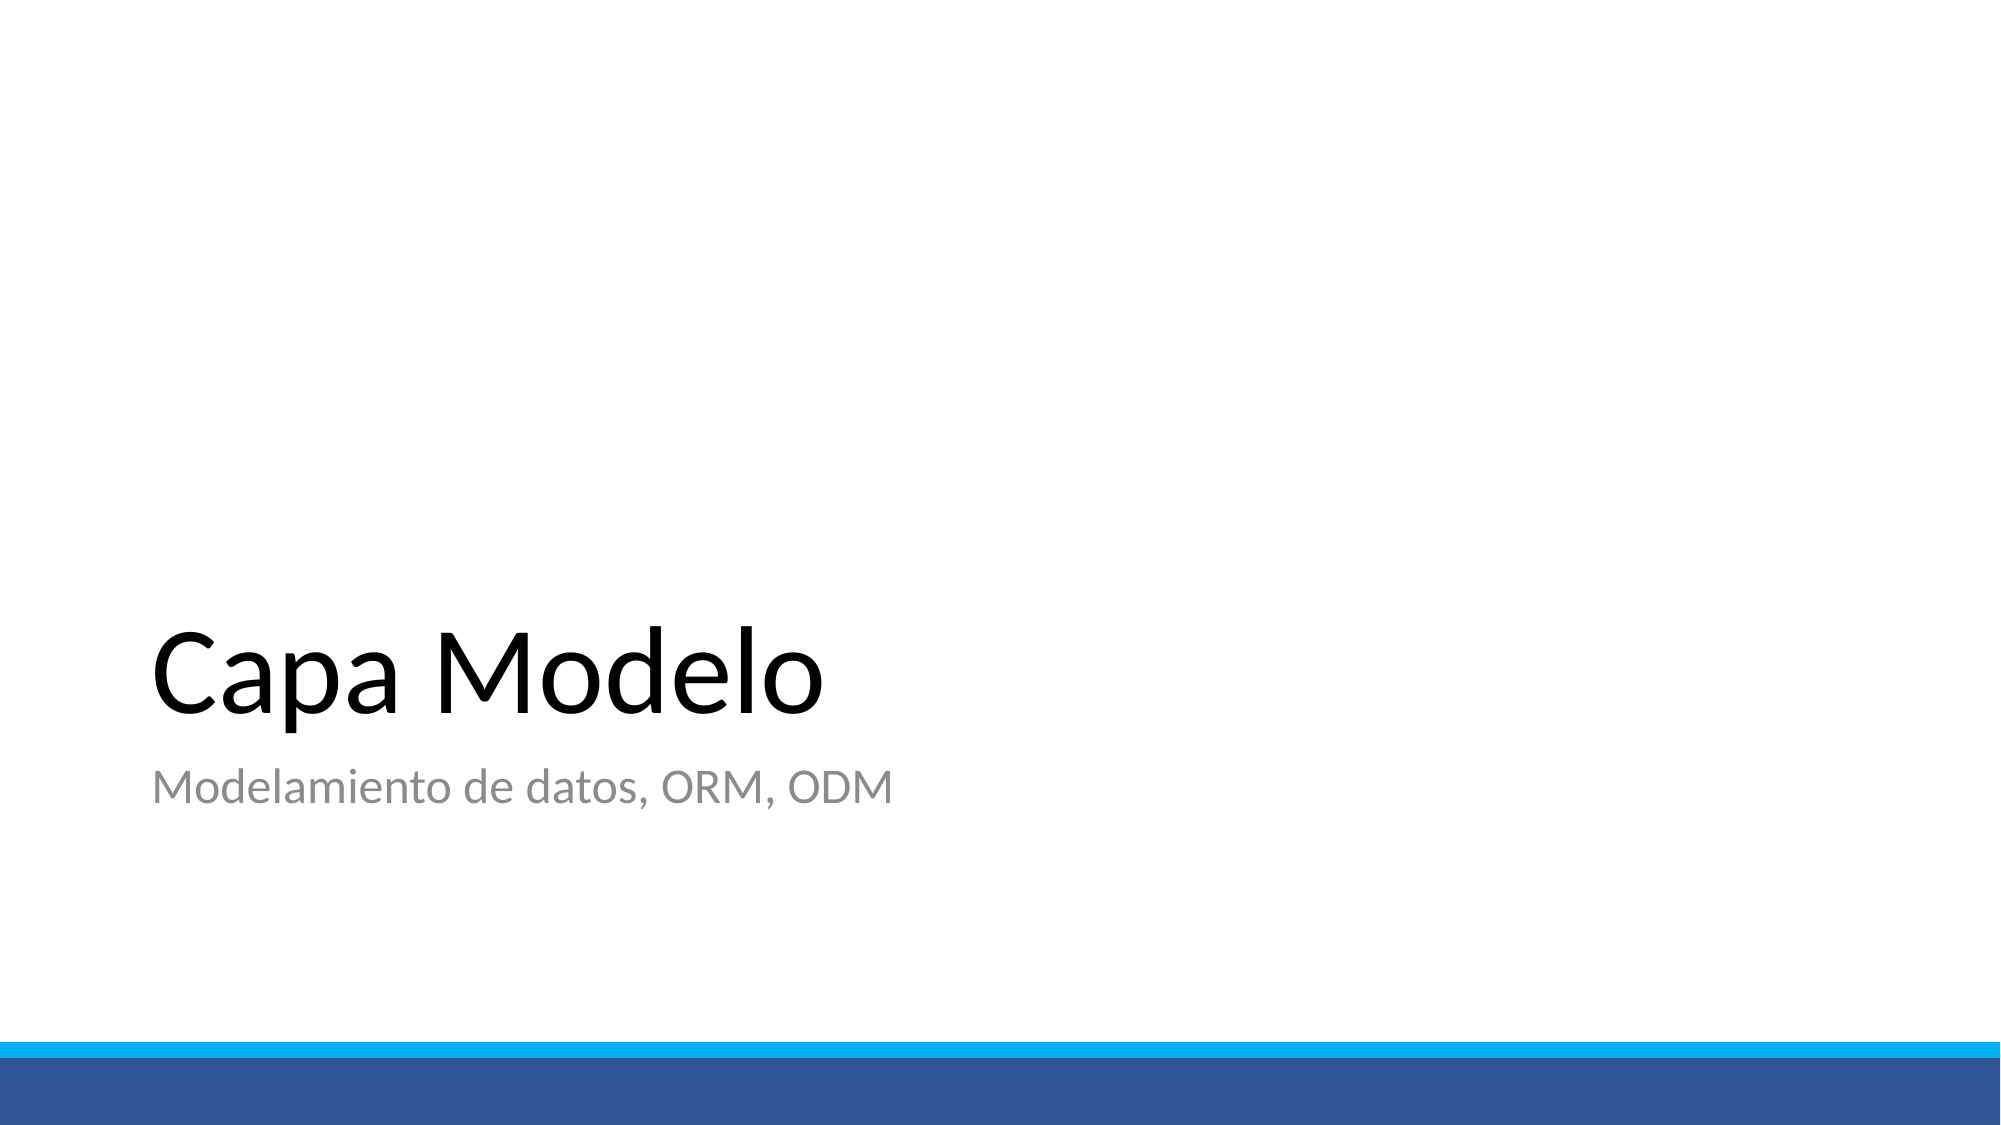

# Capa Modelo
Modelamiento de datos, ORM, ODM